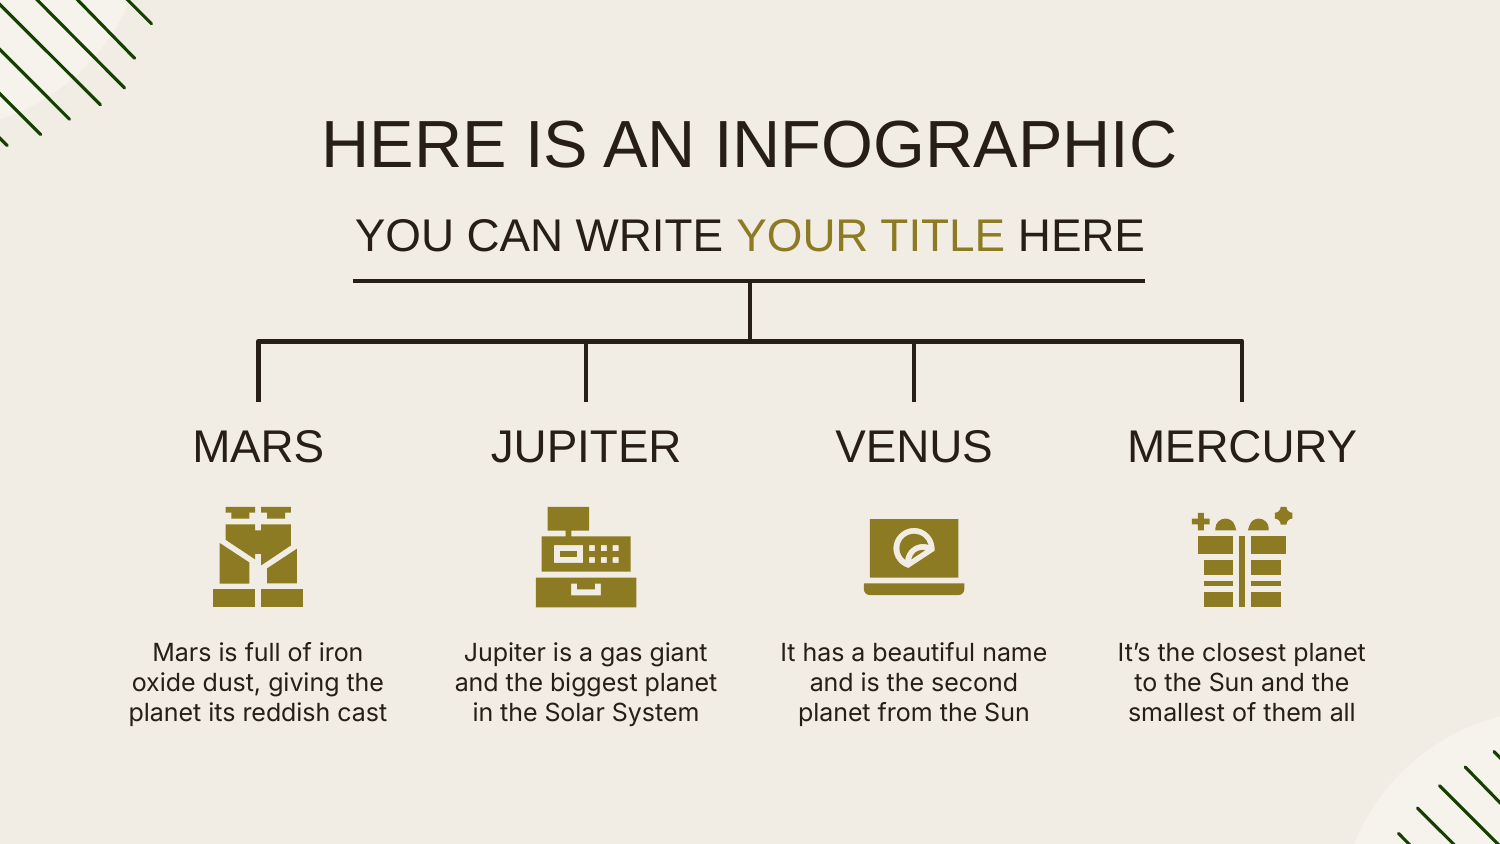

# HERE IS AN INFOGRAPHIC
YOU CAN WRITE YOUR TITLE HERE
MARS
JUPITER
VENUS
MERCURY

Mars is full of iron oxide dust, giving the planet its reddish cast
Jupiter is a gas giant and the biggest planet in the Solar System
It has a beautiful name and is the second planet from the Sun
It’s the closest planet to the Sun and the smallest of them all